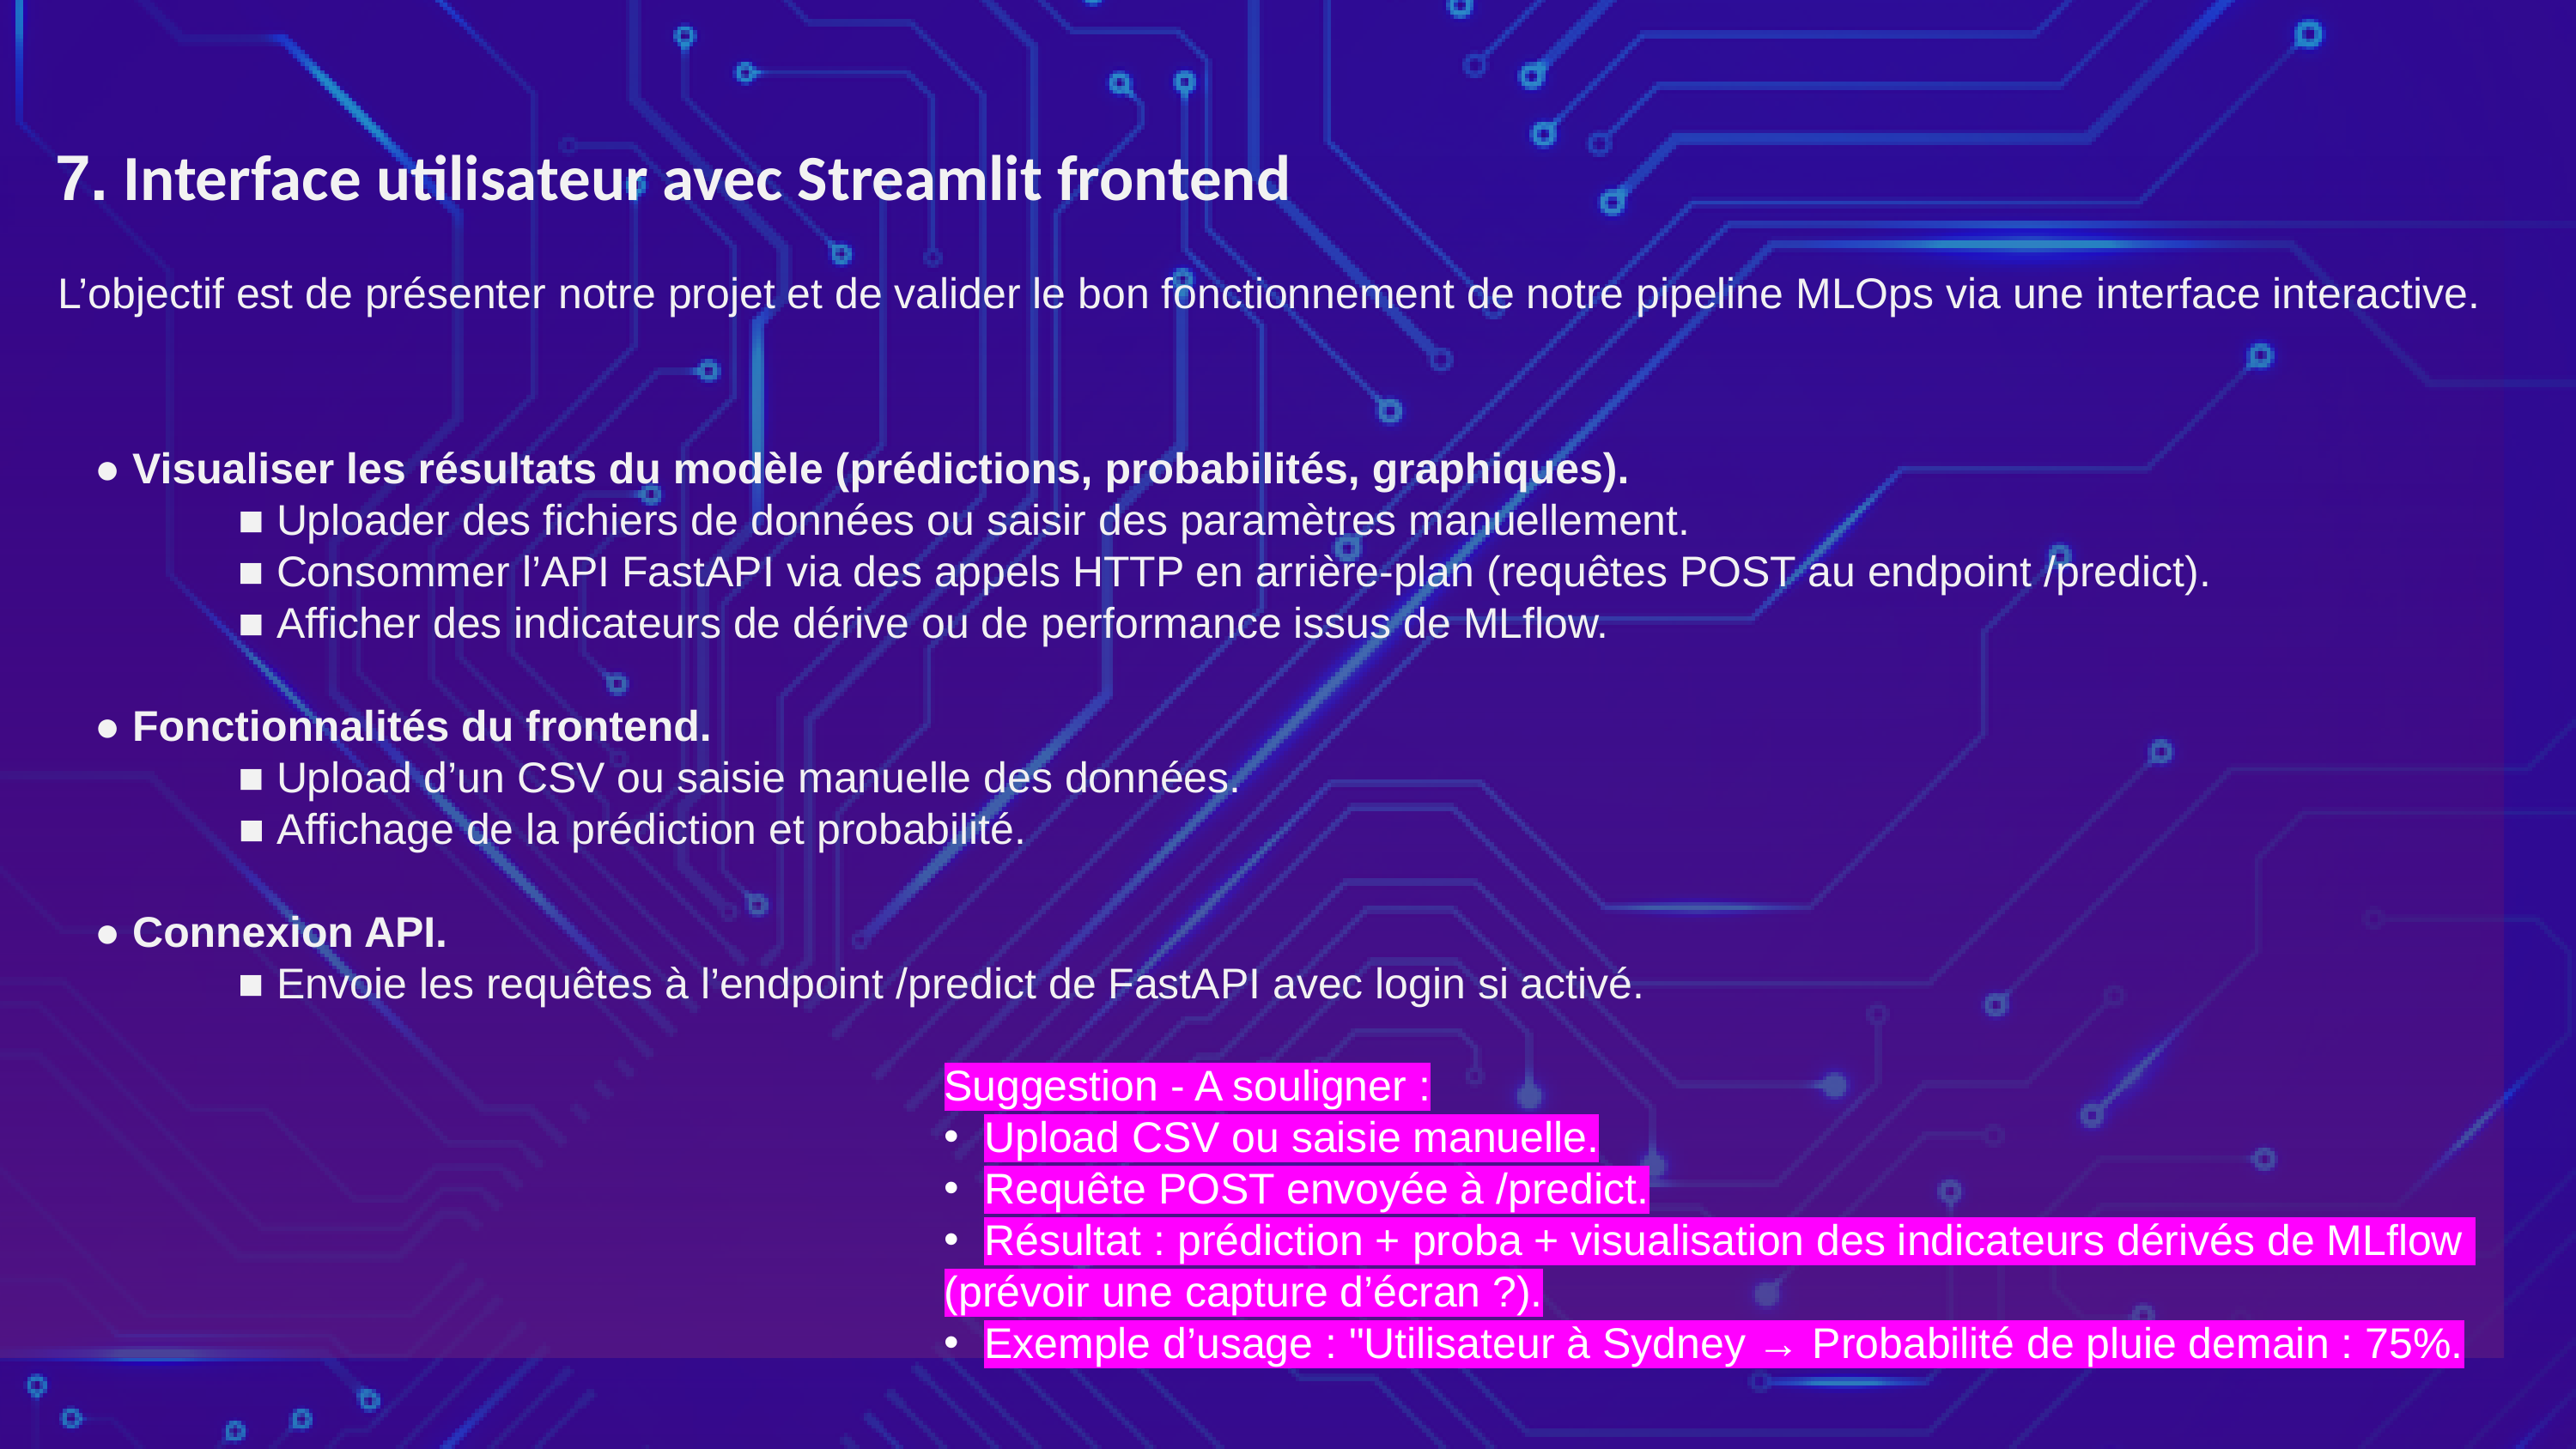

V
7. Interface utilisateur avec Streamlit frontend
L’objectif est de présenter notre projet et de valider le bon fonctionnement de notre pipeline MLOps via une interface interactive.
● Visualiser les résultats du modèle (prédictions, probabilités, graphiques).
            ■ Uploader des fichiers de données ou saisir des paramètres manuellement.
            ■ Consommer l’API FastAPI via des appels HTTP en arrière-plan (requêtes POST au endpoint /predict).
            ■ Afficher des indicateurs de dérive ou de performance issus de MLflow.

● Fonctionnalités du frontend.
            ■ Upload d’un CSV ou saisie manuelle des données.
            ■ Affichage de la prédiction et probabilité.

● Connexion API.
            ■ Envoie les requêtes à l’endpoint /predict de FastAPI avec login si activé.

Suggestion - A souligner :
Upload CSV ou saisie manuelle.
Requête POST envoyée à /predict.
Résultat : prédiction + proba + visualisation des indicateurs dérivés de MLflow
(prévoir une capture d’écran ?).
Exemple d’usage : "Utilisateur à Sydney → Probabilité de pluie demain : 75%.